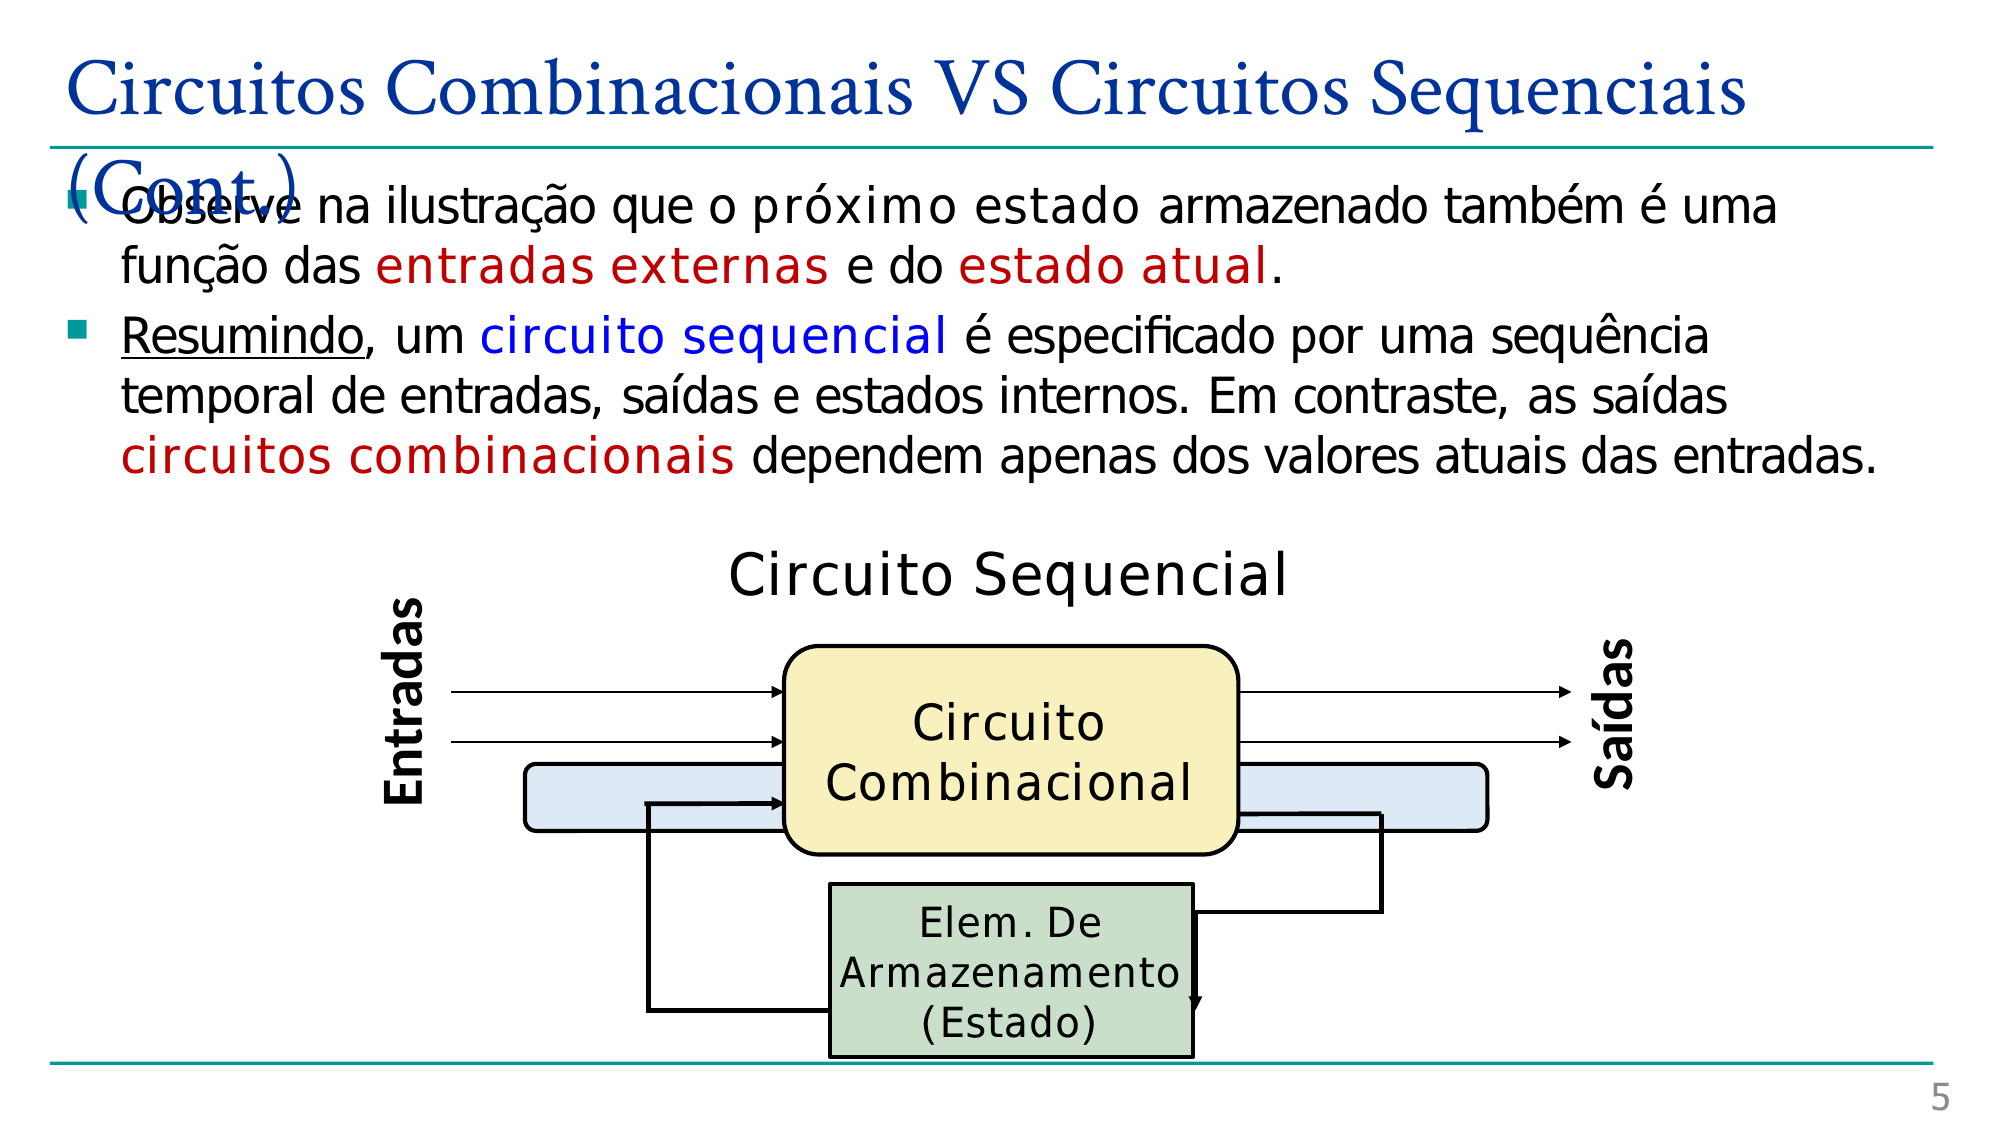

# Circuitos Combinacionais VS Circuitos Sequenciais (Cont.)
Observe na ilustração que o próximo estado armazenado também é uma função das entradas externas e do estado atual.
Resumindo, um circuito sequencial é especificado por uma sequência temporal de entradas, saídas e estados internos. Em contraste, as saídas circuitos combinacionais dependem apenas dos valores atuais das entradas.

Circuito Sequencial

Circuito
Combinacional

Entradas
Saídas
Elem. De
Armazenamento
(Estado)
5